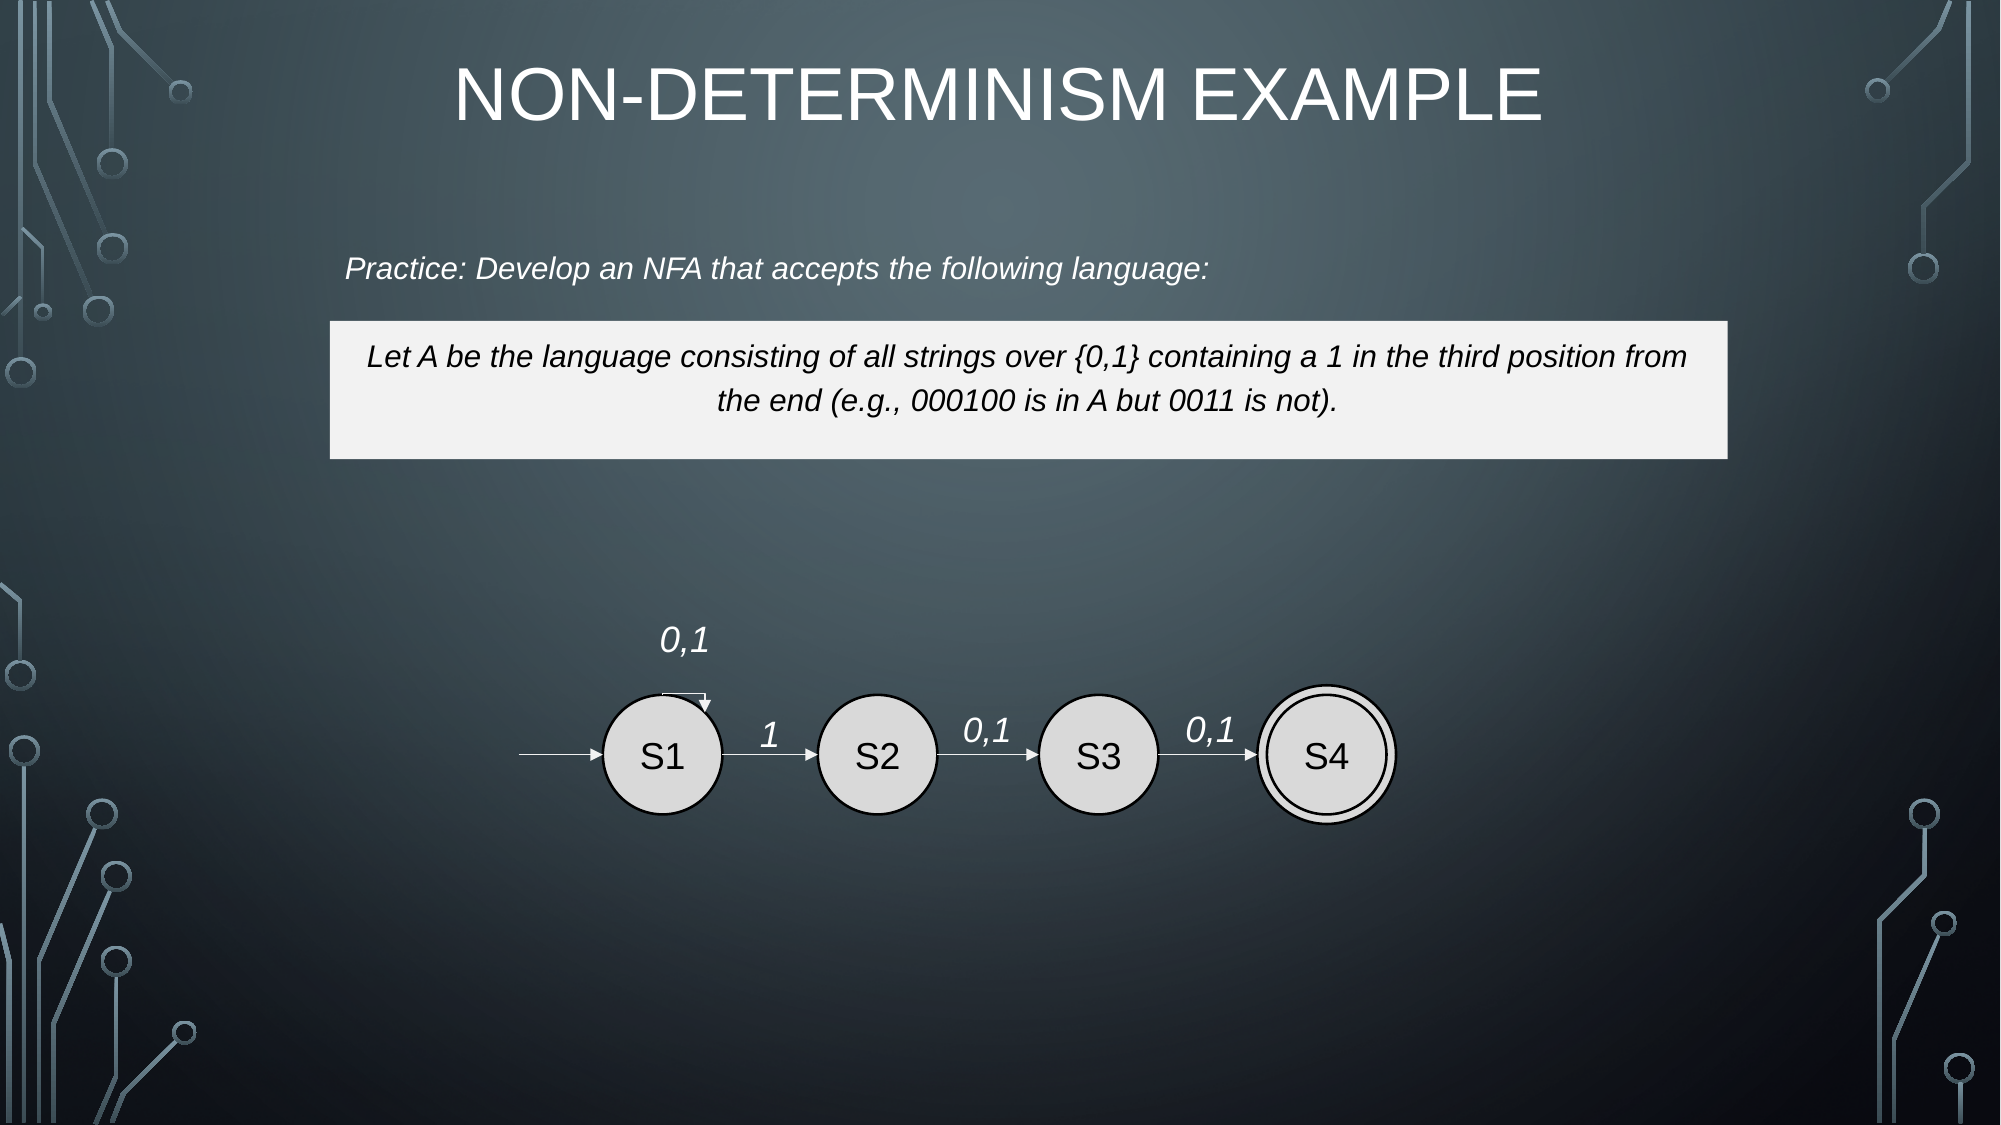

# Non-Determinism Example
Practice: Develop an NFA that accepts the following language:
Let A be the language consisting of all strings over {0,1} containing a 1 in the third position from the end (e.g., 000100 is in A but 0011 is not).
0,1

S4
0,1
0,1
1
S2
S3
S1